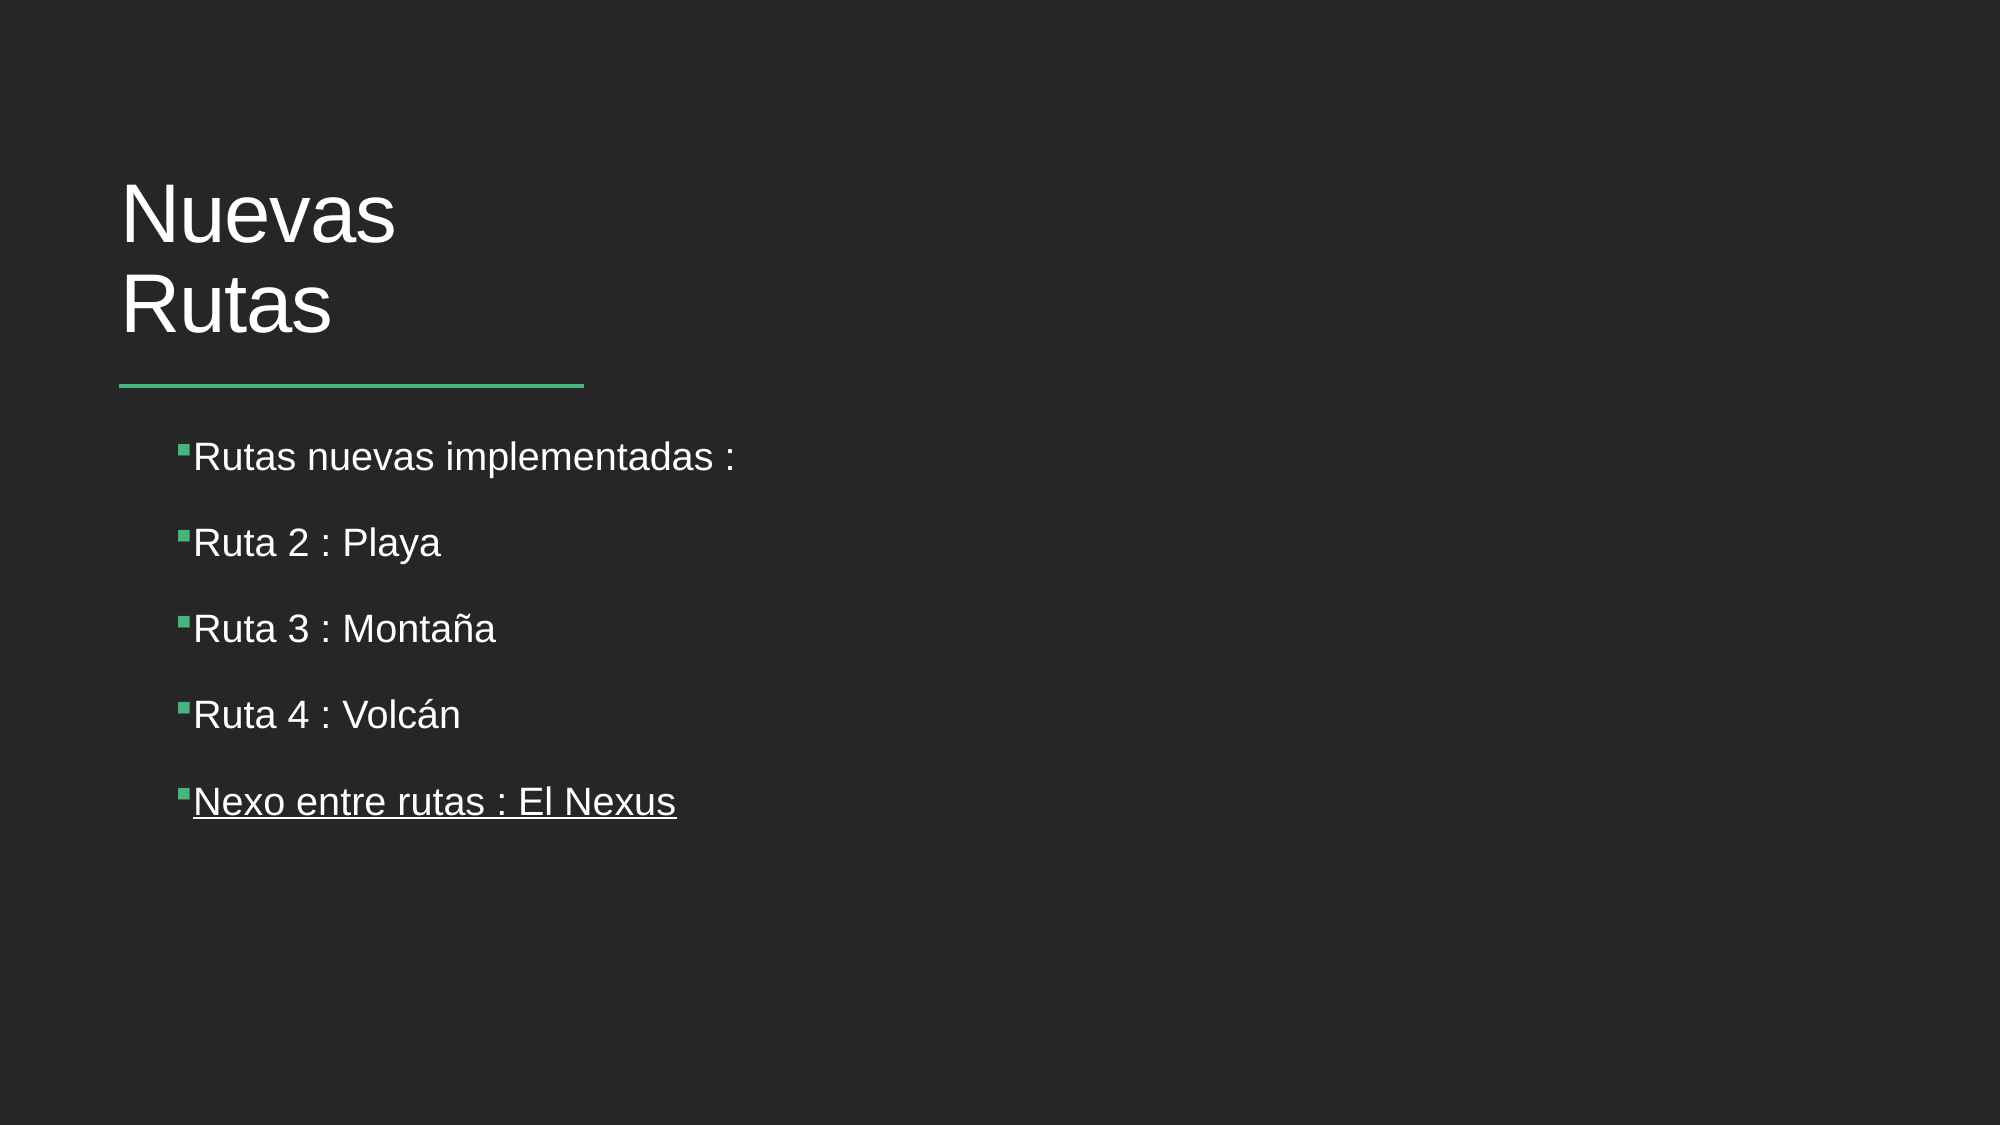

# Nuevas Rutas
Rutas nuevas implementadas :
Ruta 2 : Playa
Ruta 3 : Montaña
Ruta 4 : Volcán
Nexo entre rutas : El Nexus